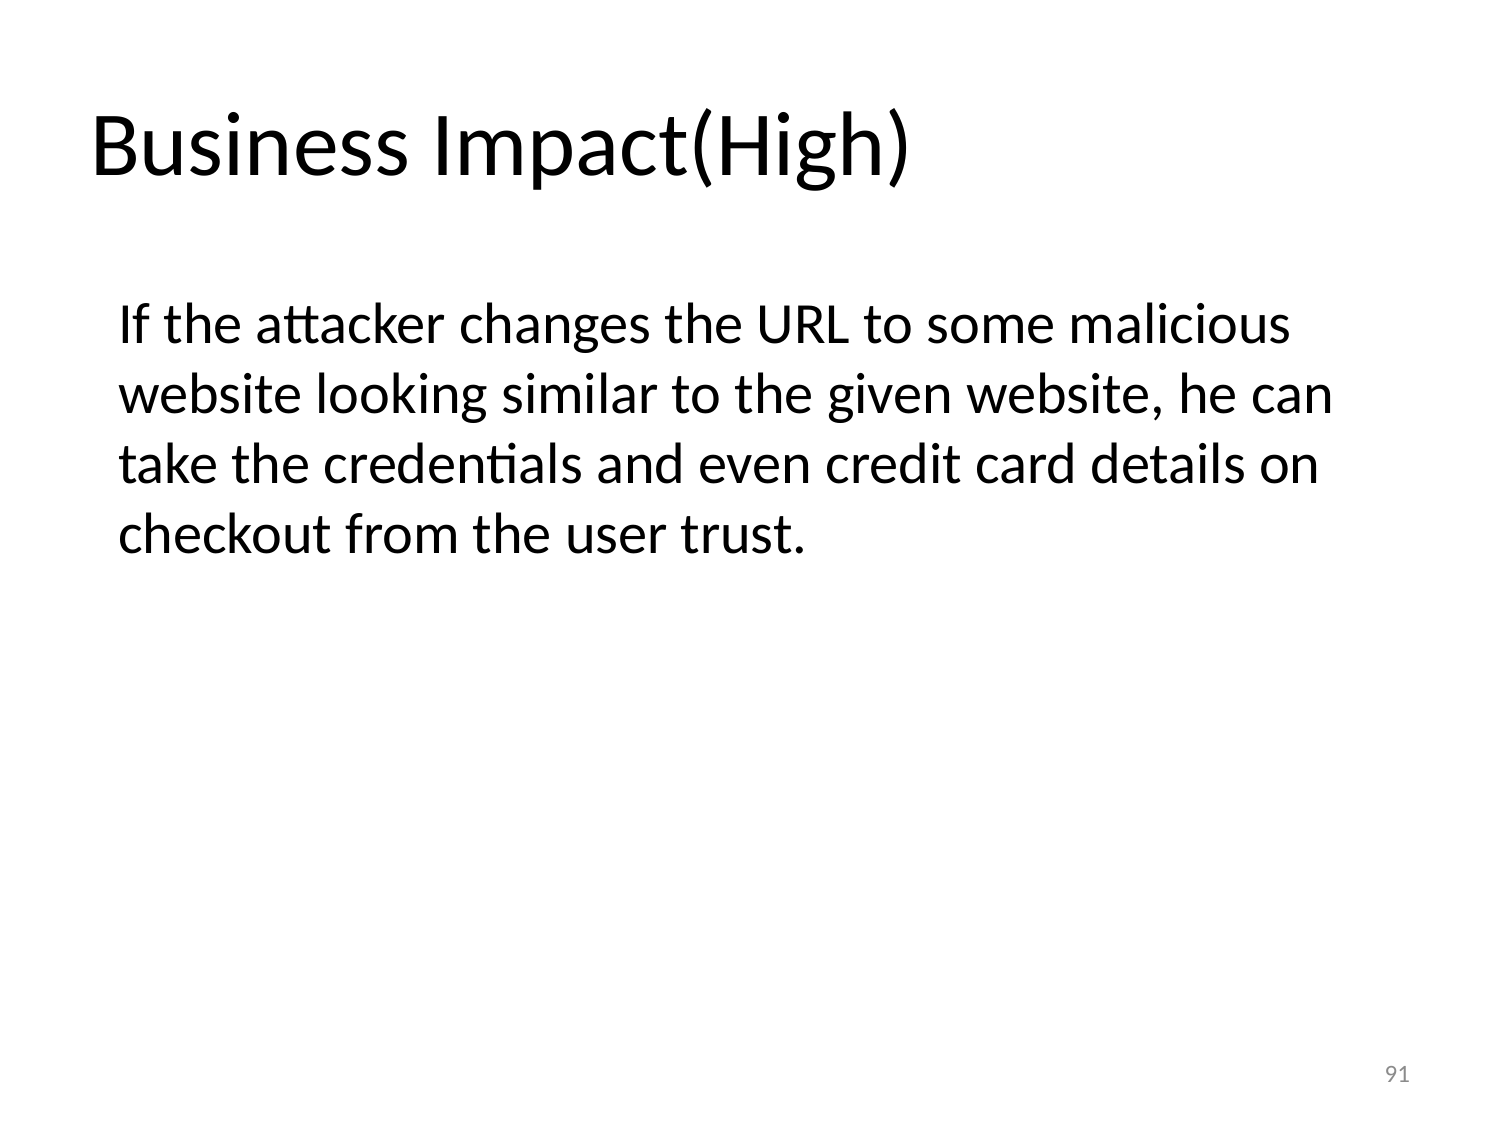

# Business Impact(High)
If the attacker changes the URL to some malicious website looking similar to the given website, he can take the credentials and even credit card details on checkout from the user trust.

91